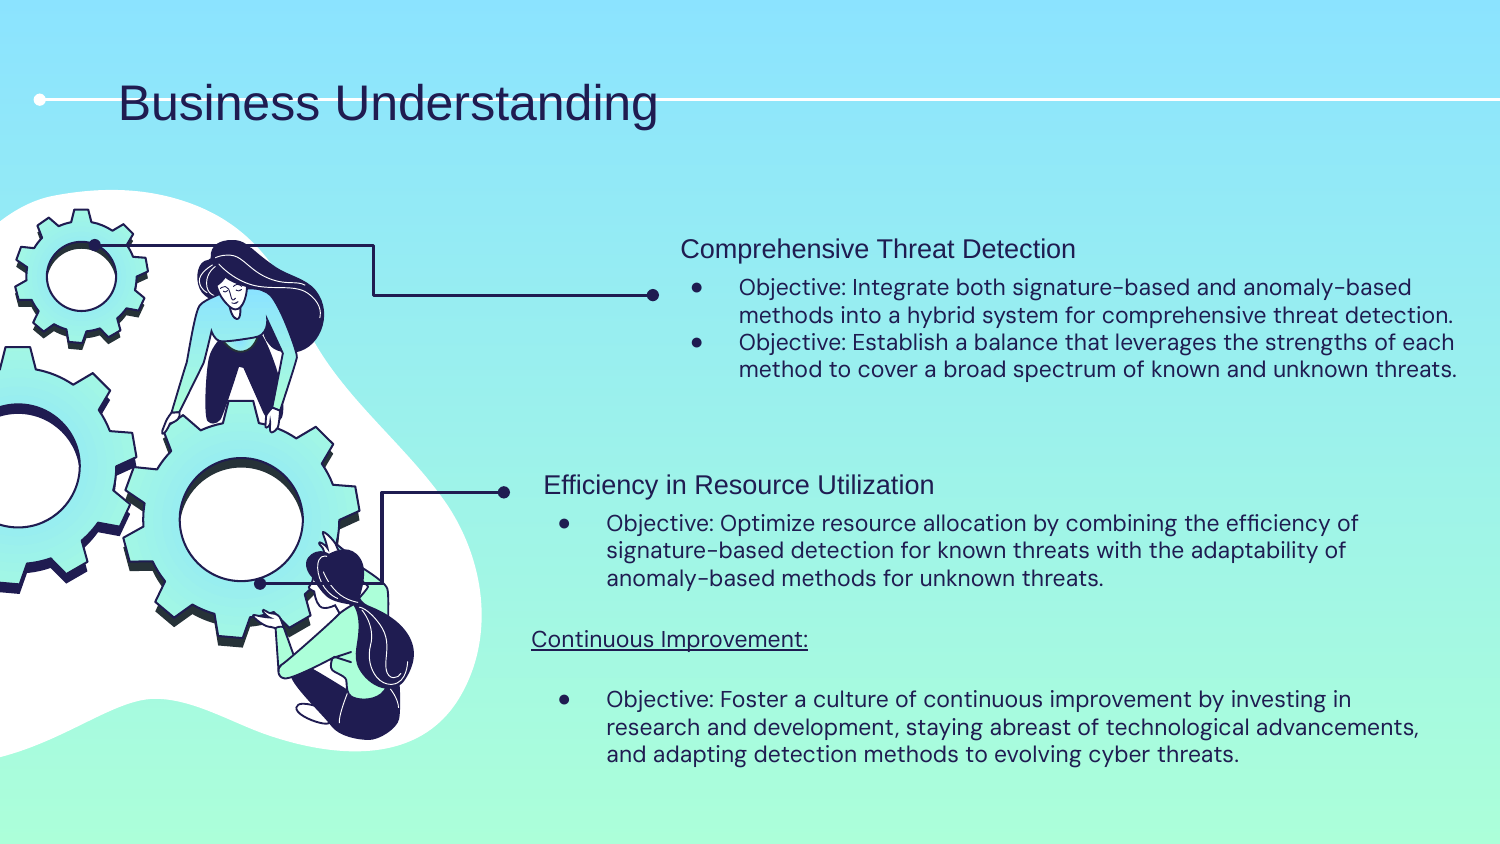

# Business Understanding

Comprehensive Threat Detection
Objective: Integrate both signature-based and anomaly-based methods into a hybrid system for comprehensive threat detection.
Objective: Establish a balance that leverages the strengths of each method to cover a broad spectrum of known and unknown threats.
Efficiency in Resource Utilization
Objective: Optimize resource allocation by combining the efficiency of signature-based detection for known threats with the adaptability of anomaly-based methods for unknown threats.
Continuous Improvement:
Objective: Foster a culture of continuous improvement by investing in research and development, staying abreast of technological advancements, and adapting detection methods to evolving cyber threats.